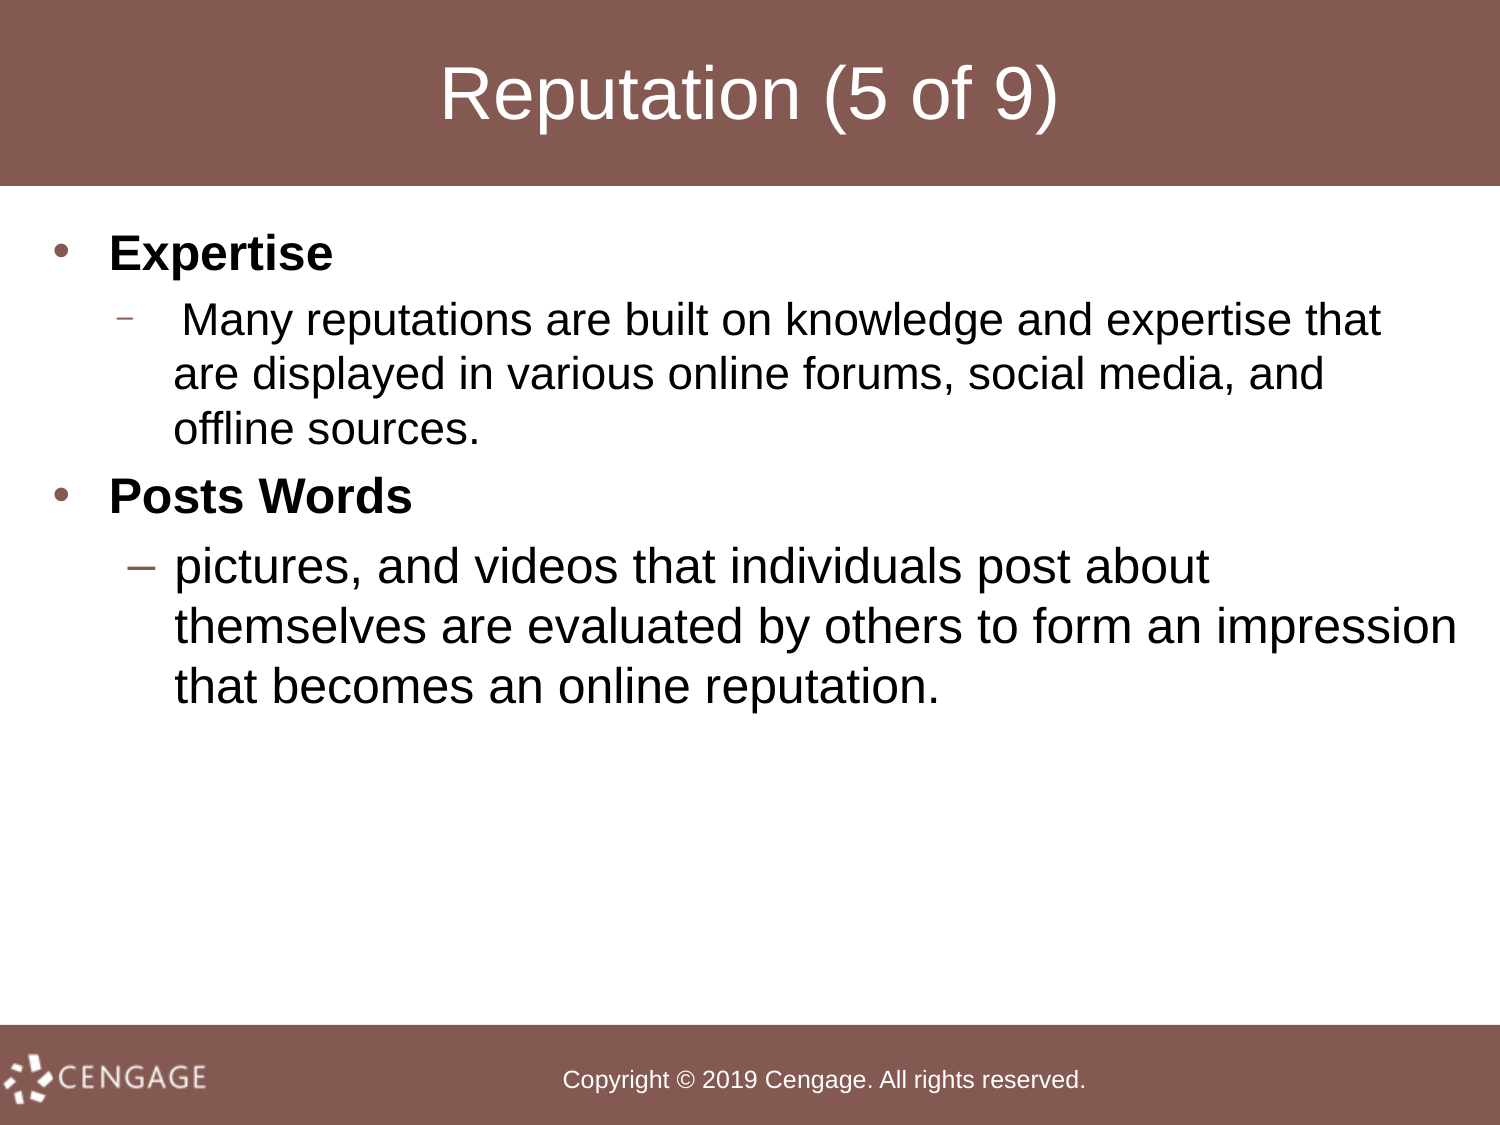

# Reputation (5 of 9)
Expertise
 Many reputations are built on knowledge and expertise that are displayed in various online forums, social media, and offline sources.
Posts Words
pictures, and videos that individuals post about themselves are evaluated by others to form an impression that becomes an online reputation.